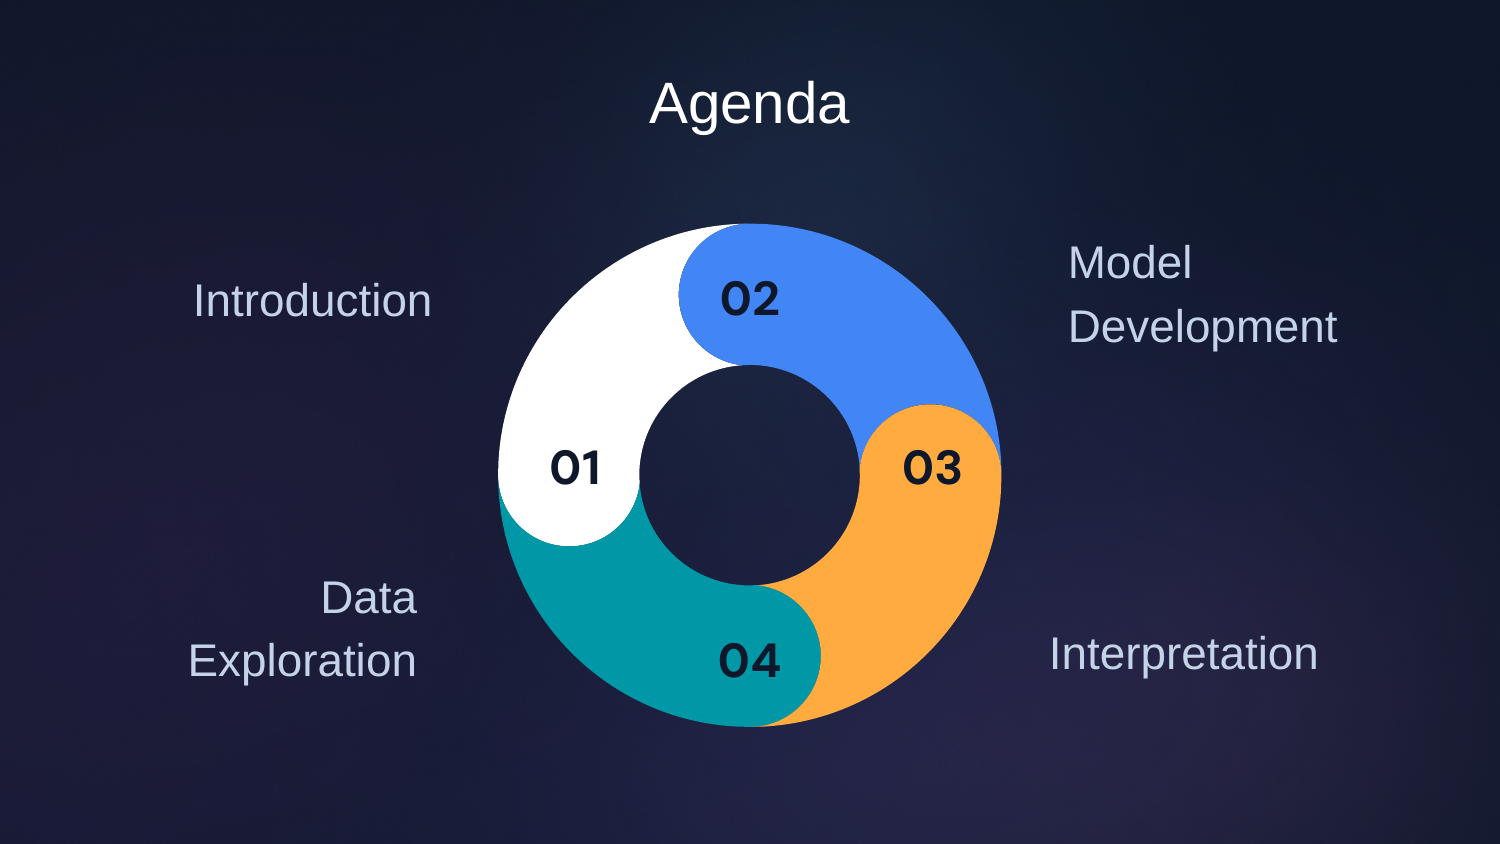

# Agenda
Model Development
Introduction
Data Exploration
Interpretation